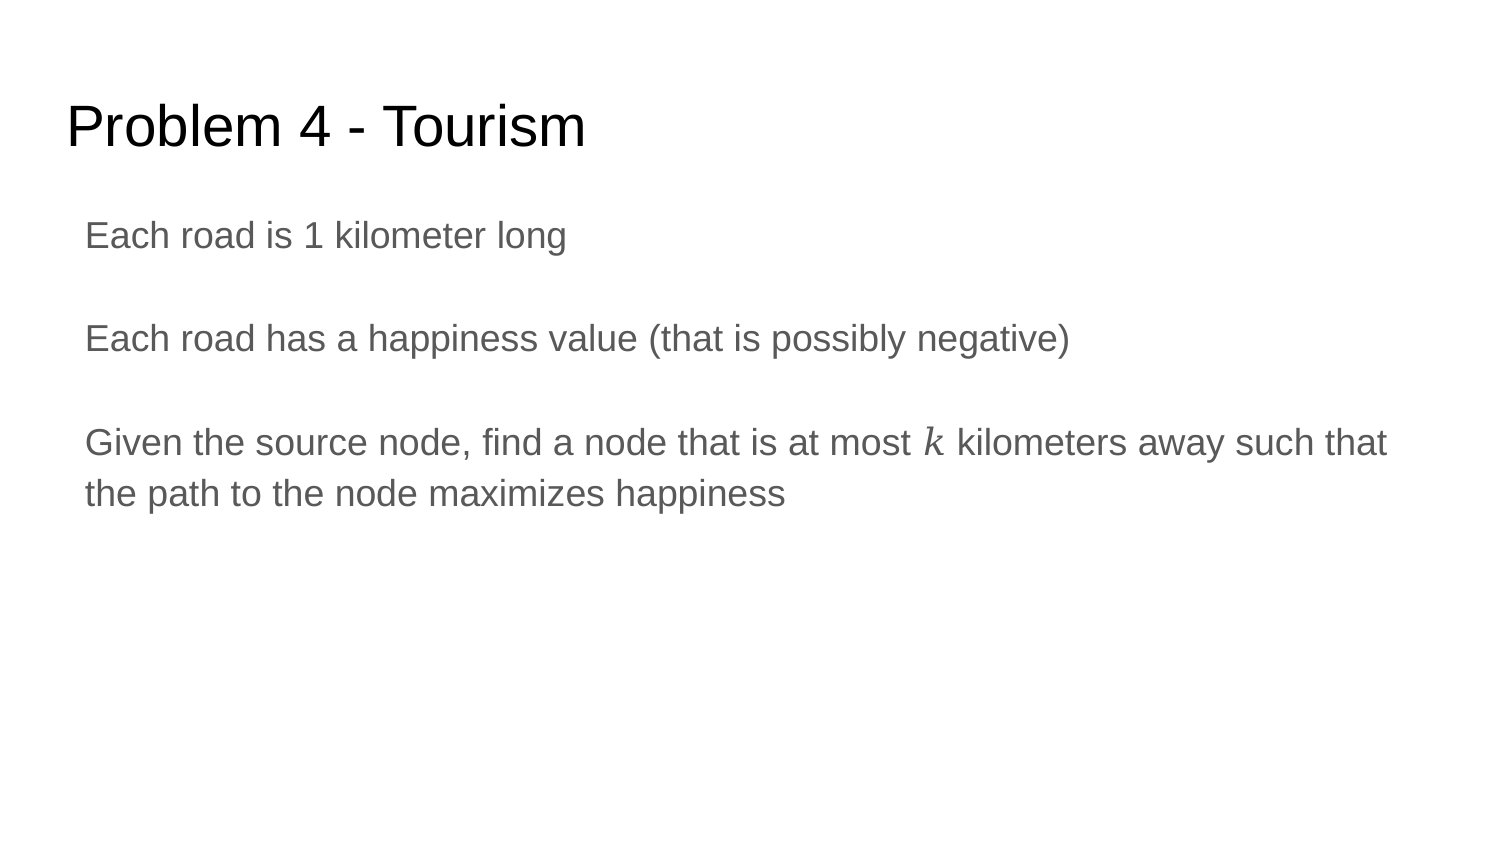

# Problem 4 - Tourism
Each road is 1 kilometer long

Each road has a happiness value (that is possibly negative)

Given the source node, find a node that is at most 𝑘 kilometers away such that the path to the node maximizes happiness